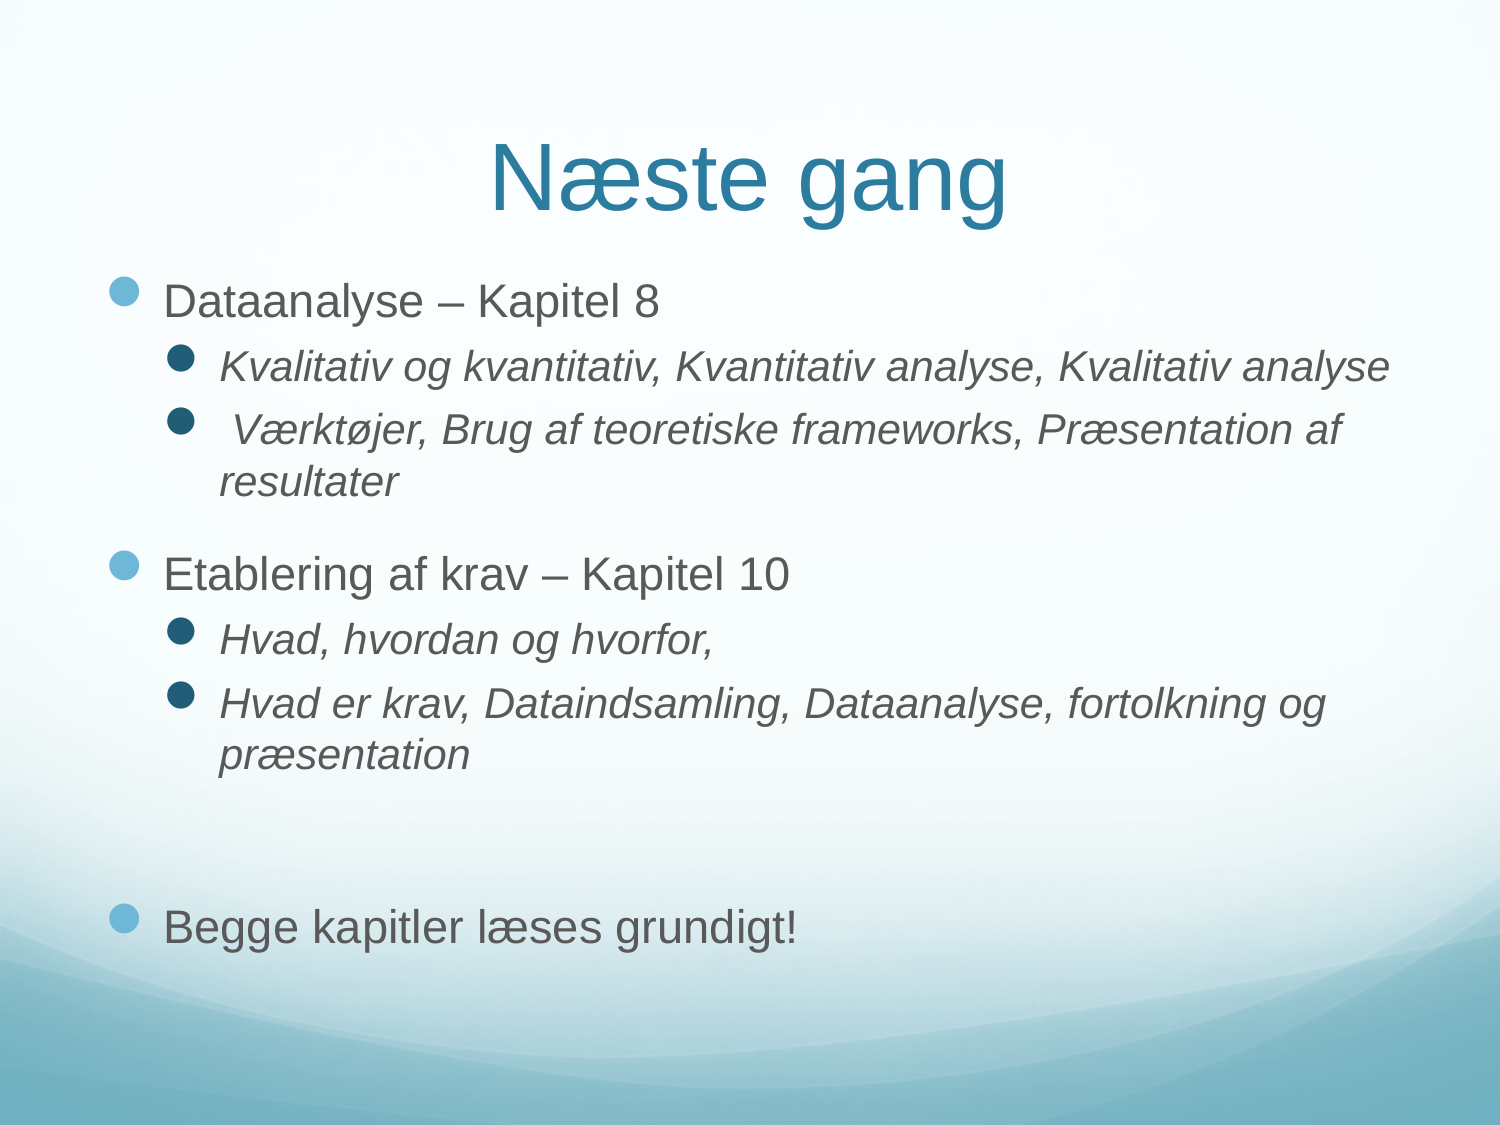

# Næste gang
Dataanalyse – Kapitel 8
Kvalitativ og kvantitativ, Kvantitativ analyse, Kvalitativ analyse
 Værktøjer, Brug af teoretiske frameworks, Præsentation af resultater
Etablering af krav – Kapitel 10
Hvad, hvordan og hvorfor,
Hvad er krav, Dataindsamling, Dataanalyse, fortolkning og præsentation

Begge kapitler læses grundigt!